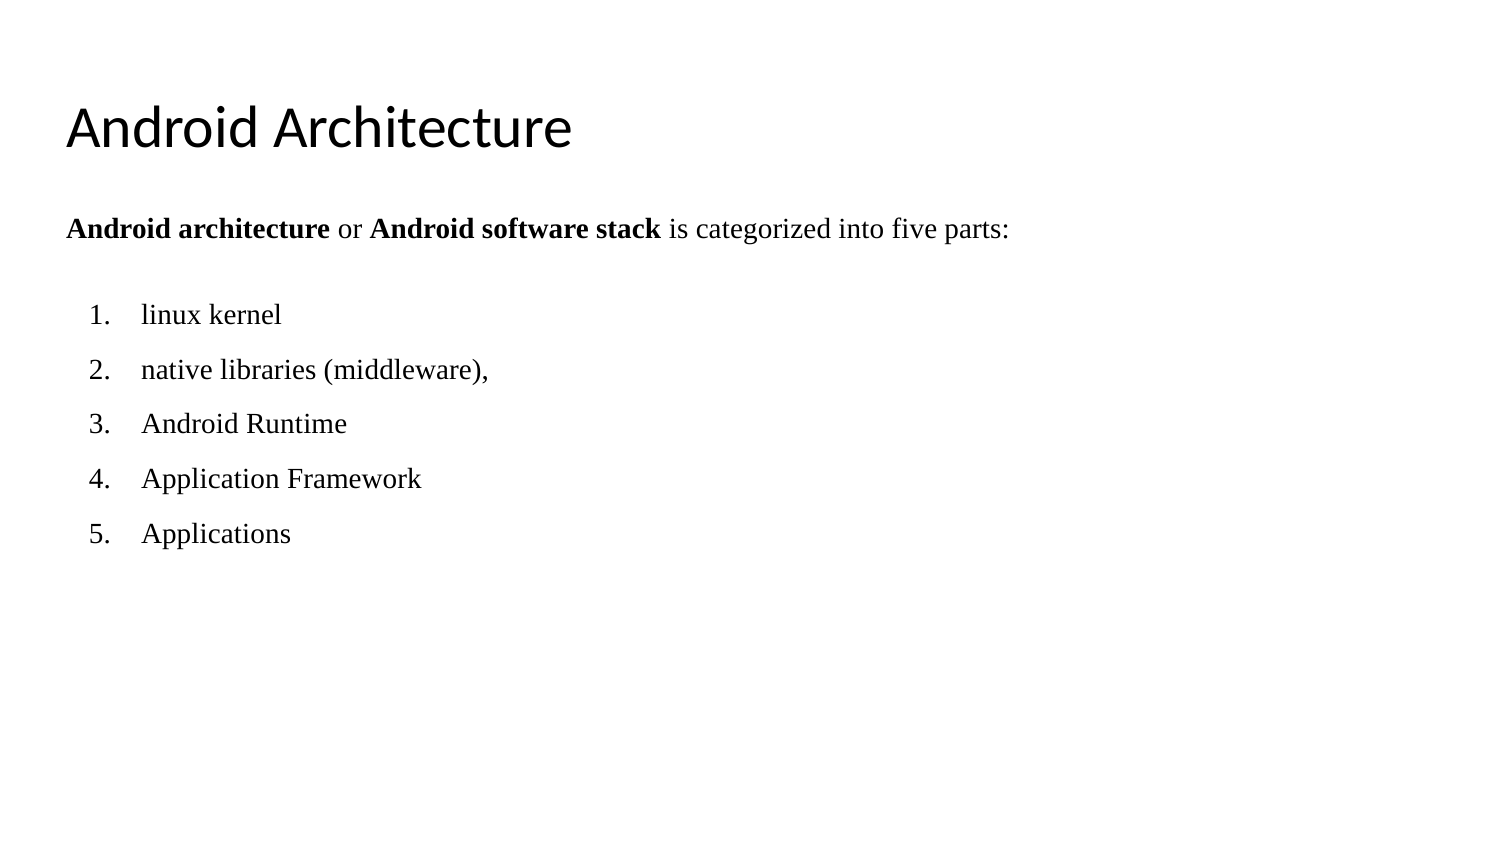

# Android Architecture
Android architecture or Android software stack is categorized into five parts:
linux kernel
native libraries (middleware),
Android Runtime
Application Framework
Applications